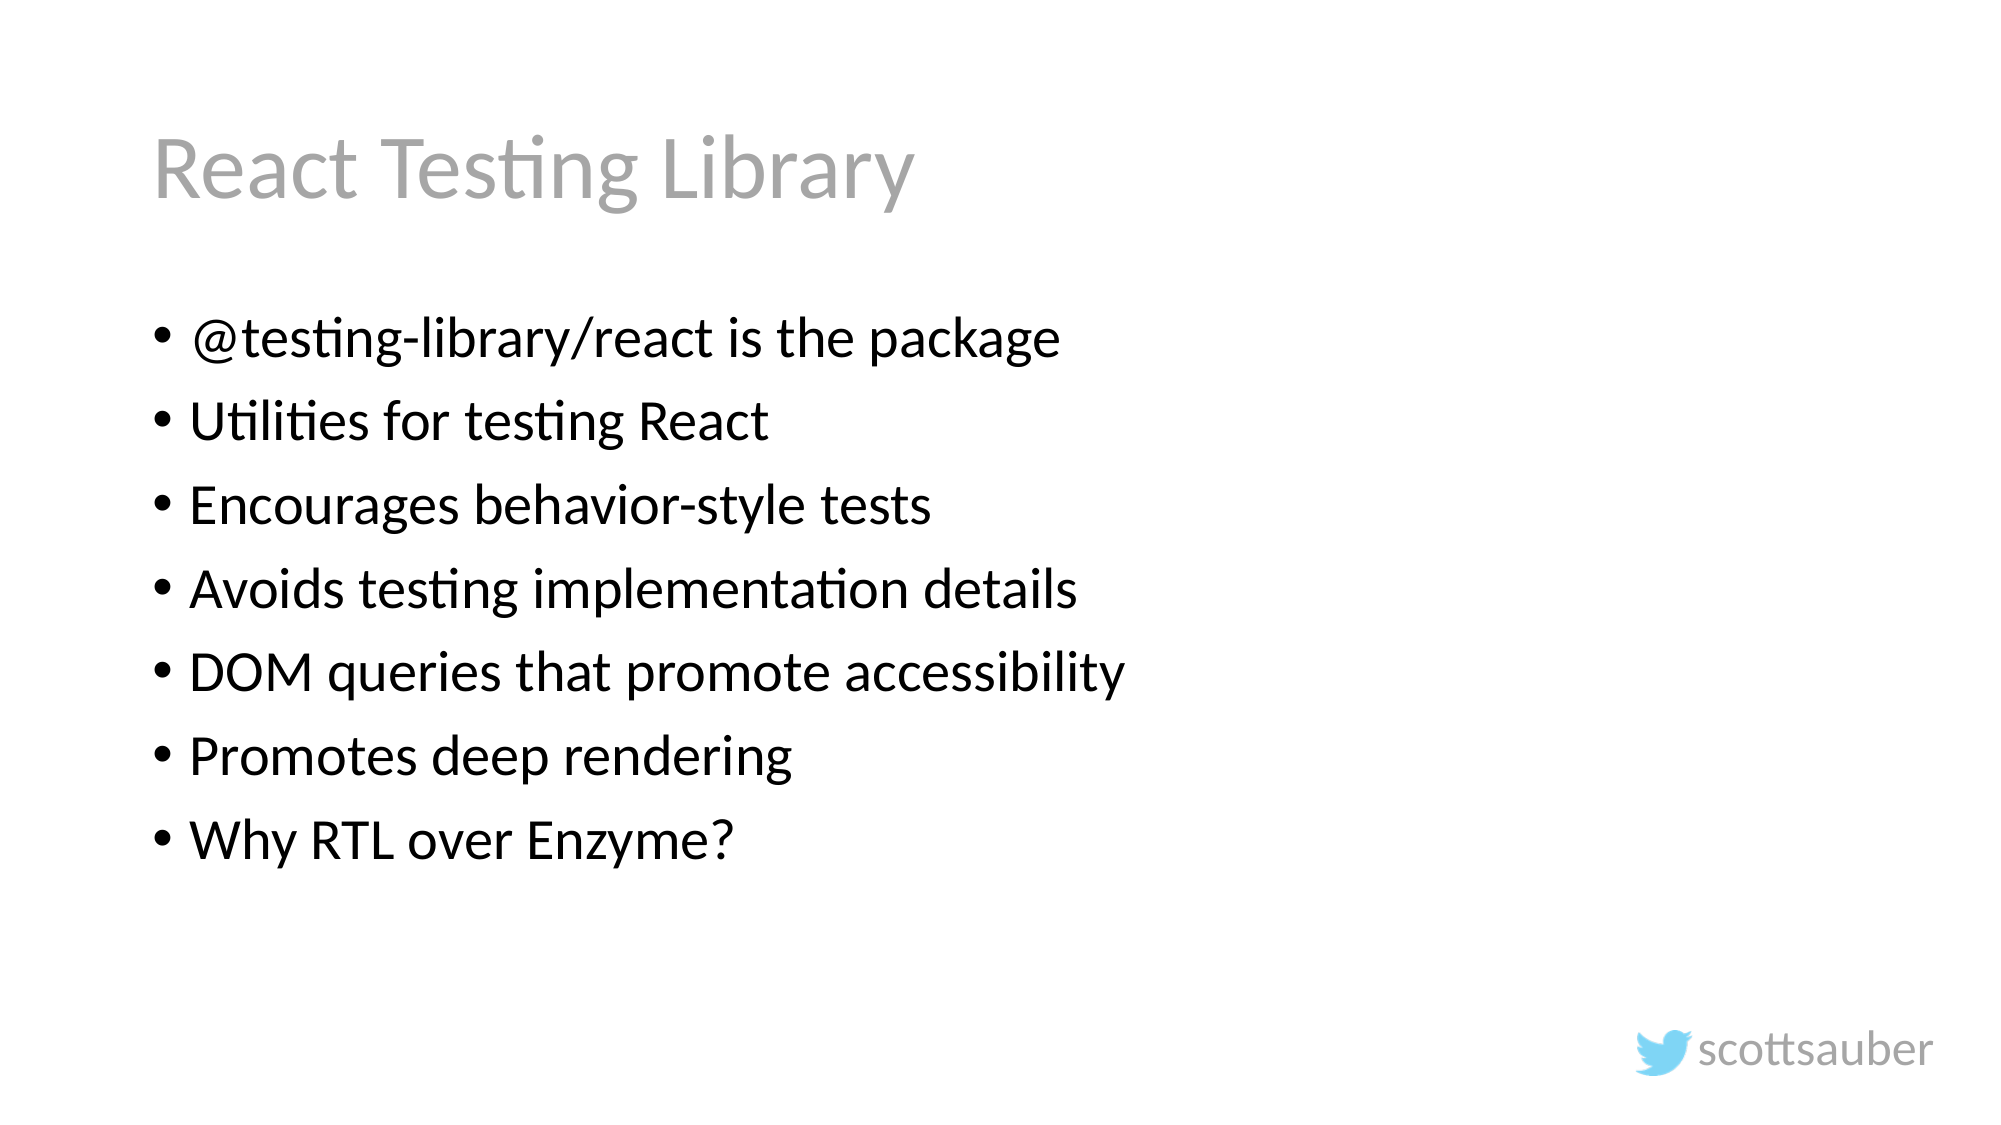

# React Testing Library
@testing-library/react is the package
Utilities for testing React
Encourages behavior-style tests
Avoids testing implementation details
DOM queries that promote accessibility
Promotes deep rendering
Why RTL over Enzyme?
scottsauber